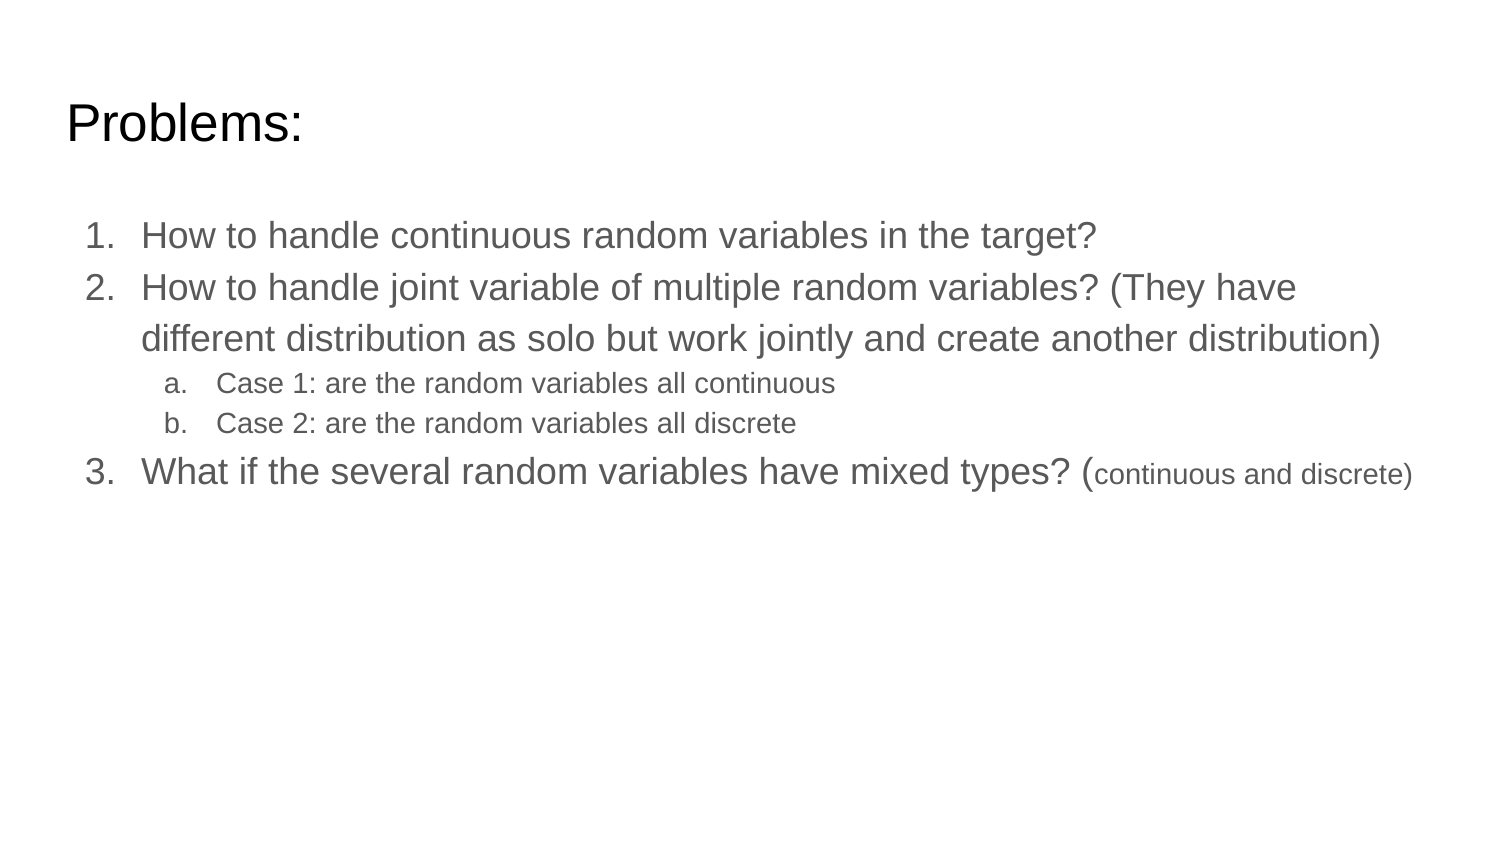

# Problems:
How to handle continuous random variables in the target?
How to handle joint variable of multiple random variables? (They have different distribution as solo but work jointly and create another distribution)
Case 1: are the random variables all continuous
Case 2: are the random variables all discrete
What if the several random variables have mixed types? (continuous and discrete)